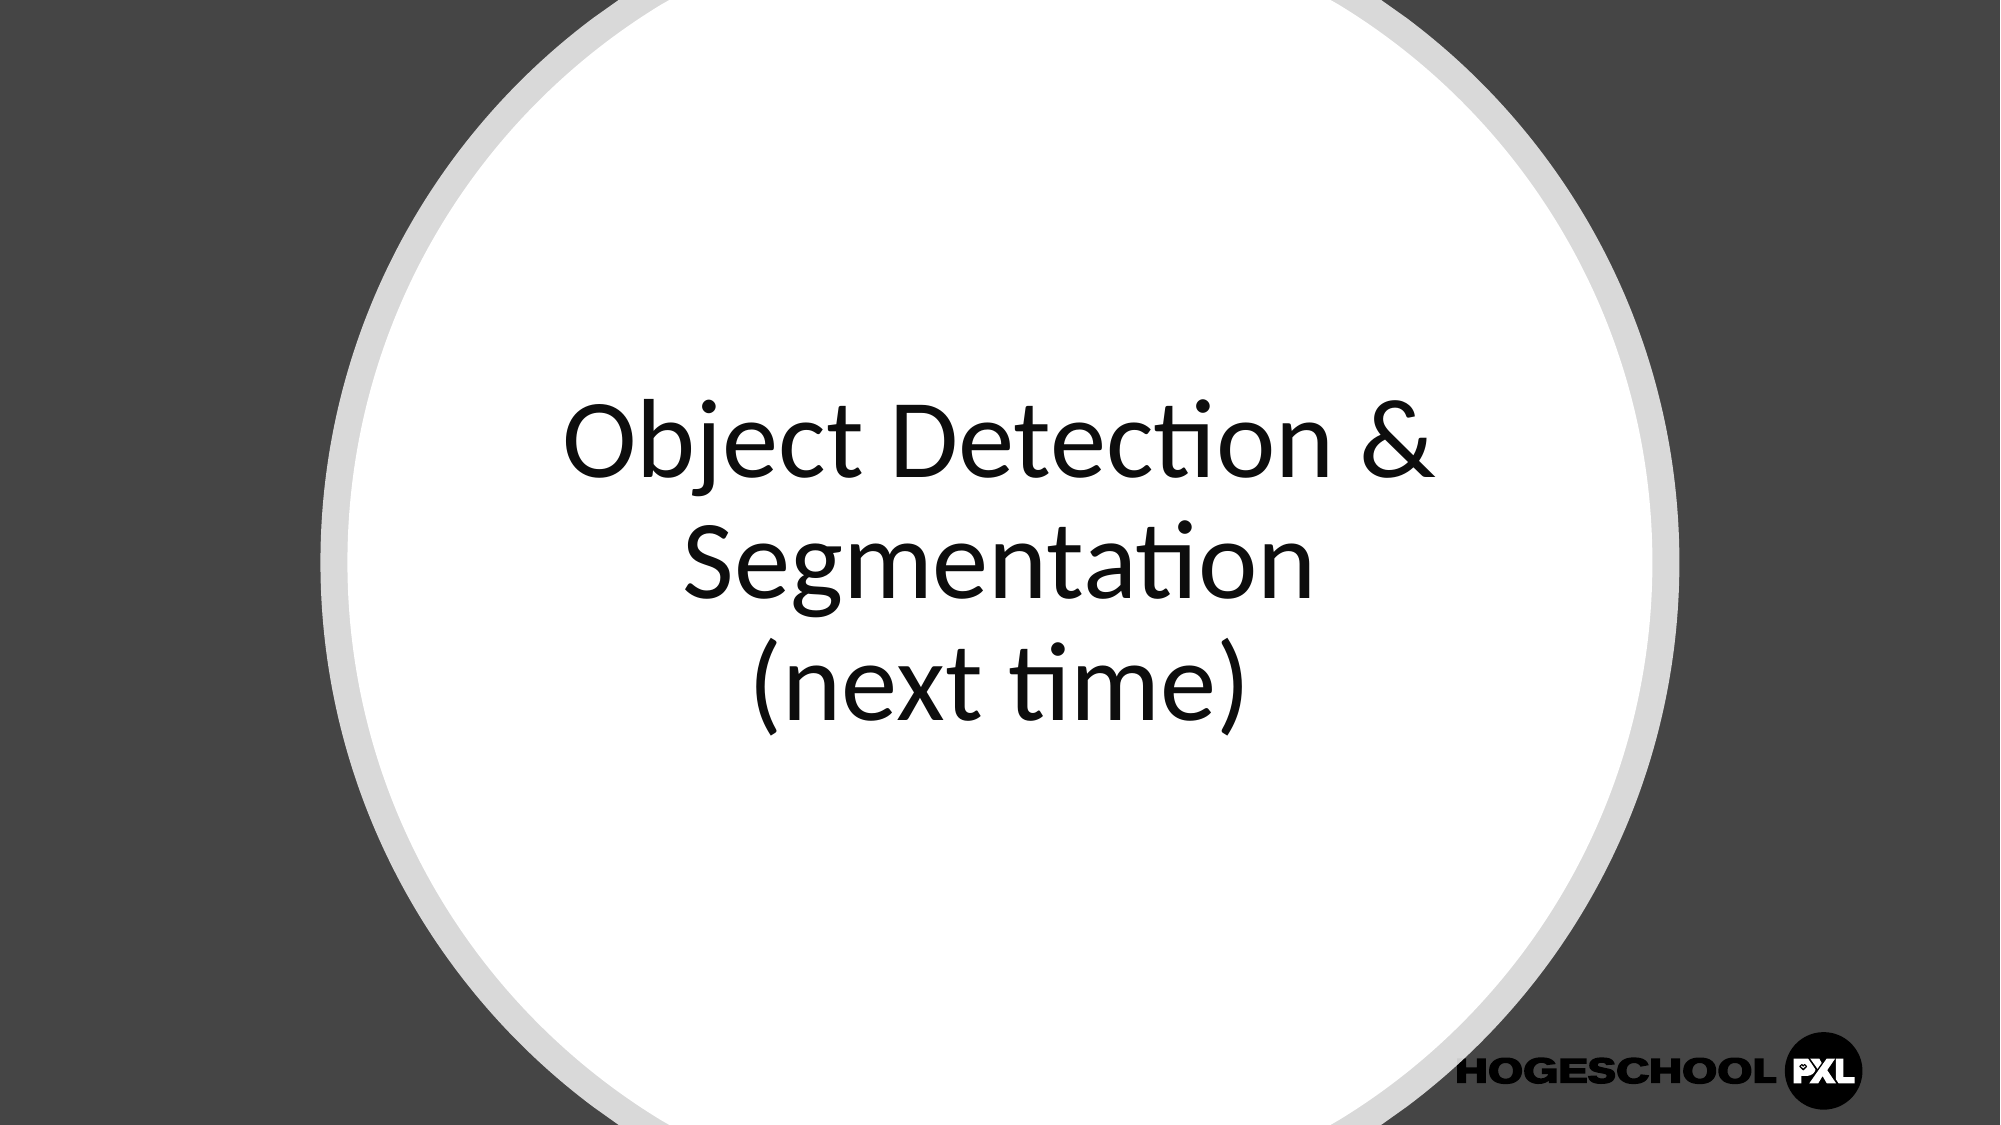

# Object Detection & Segmentation (next time)